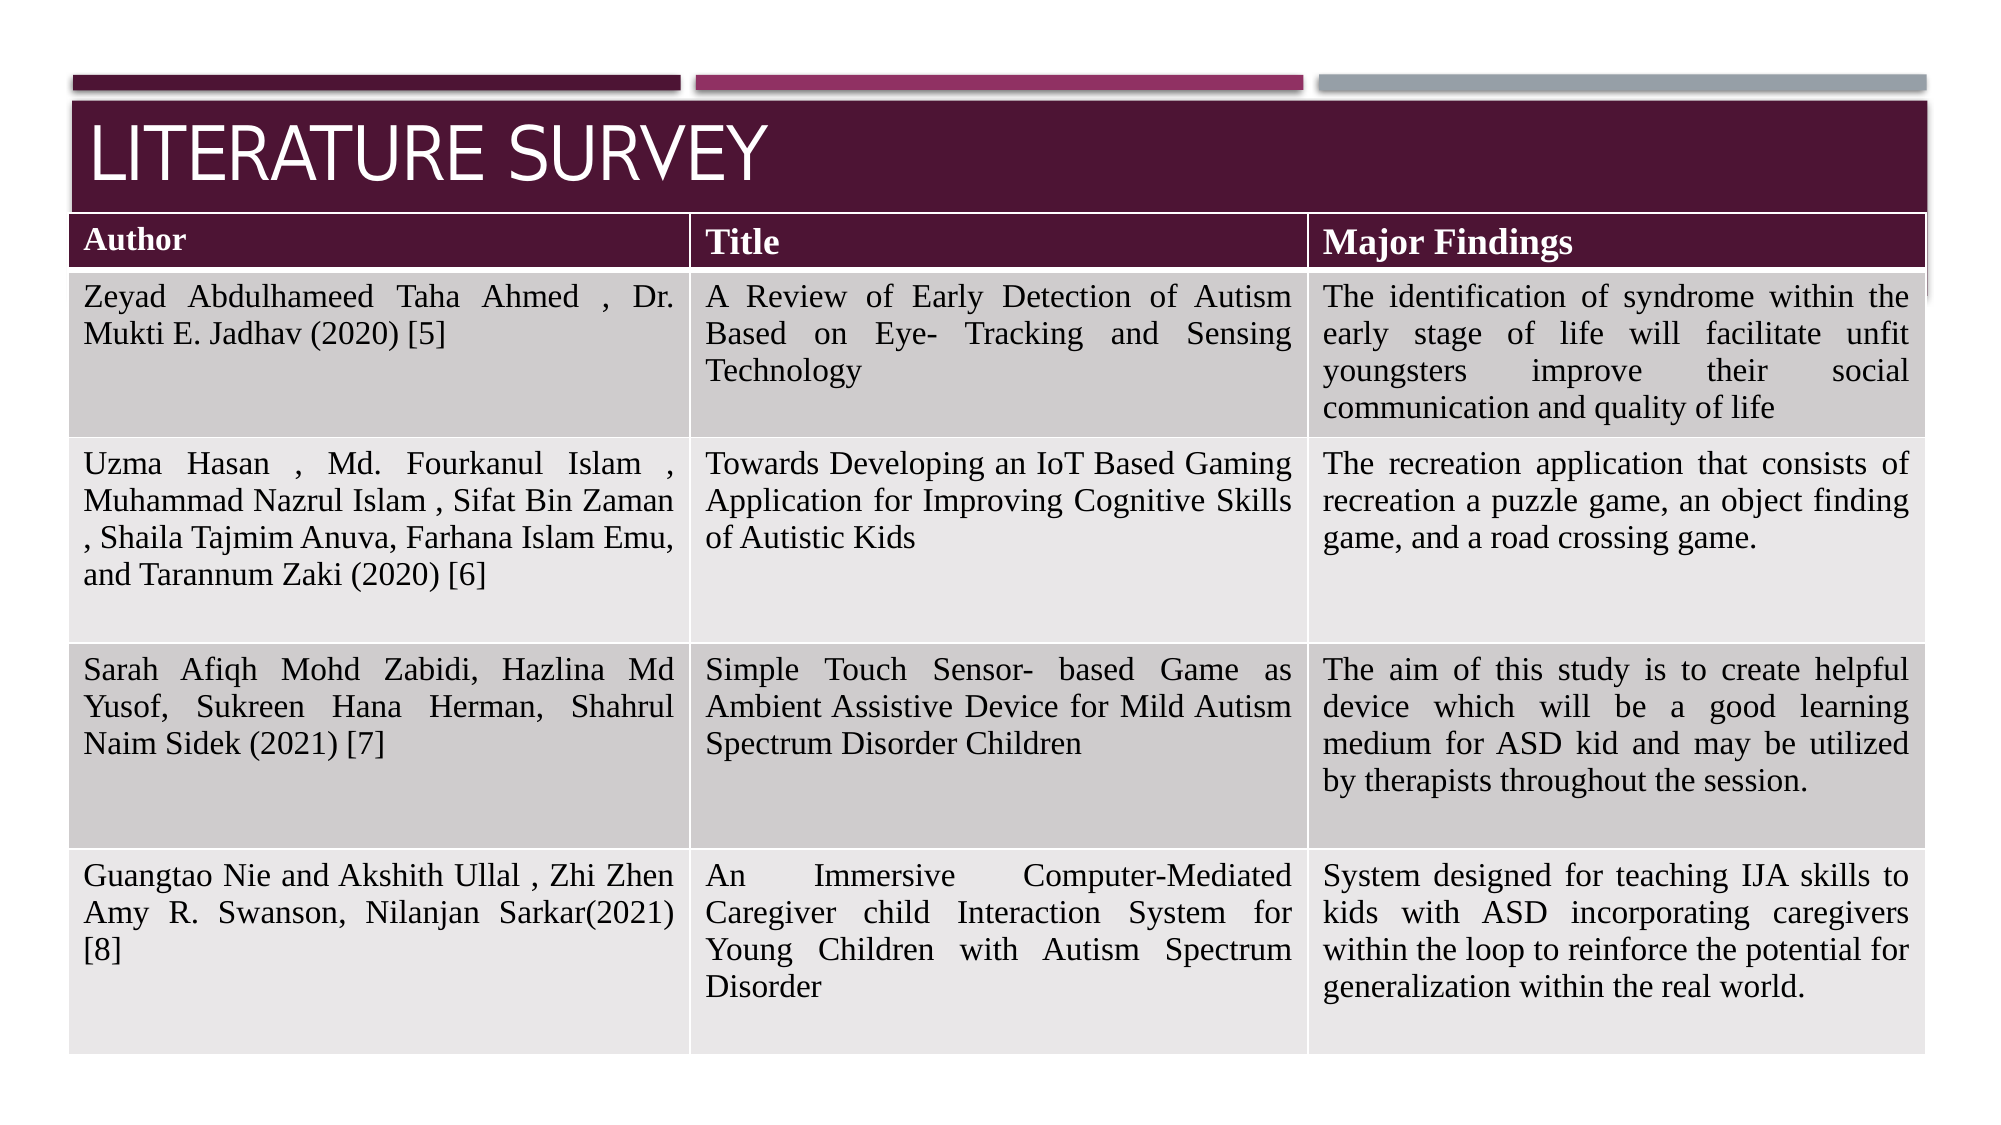

# LITERATURE SURVEY
| Author | Title | Major Findings |
| --- | --- | --- |
| Zeyad Abdulhameed Taha Ahmed , Dr. Mukti E. Jadhav (2020) [5] | A Review of Early Detection of Autism Based on Eye- Tracking and Sensing Technology | The identification of syndrome within the early stage of life will facilitate unfit youngsters improve their social communication and quality of life |
| Uzma Hasan , Md. Fourkanul Islam , Muhammad Nazrul Islam , Sifat Bin Zaman , Shaila Tajmim Anuva, Farhana Islam Emu, and Tarannum Zaki (2020) [6] | Towards Developing an IoT Based Gaming Application for Improving Cognitive Skills of Autistic Kids | The recreation application that consists of recreation a puzzle game, an object finding game, and a road crossing game. |
| Sarah Afiqh Mohd Zabidi, Hazlina Md Yusof, Sukreen Hana Herman, Shahrul Naim Sidek (2021) [7] | Simple Touch Sensor- based Game as Ambient Assistive Device for Mild Autism Spectrum Disorder Children | The aim of this study is to create helpful device which will be a good learning medium for ASD kid and may be utilized by therapists throughout the session. |
| Guangtao Nie and Akshith Ullal , Zhi Zhen Amy R. Swanson, Nilanjan Sarkar(2021) [8] | An Immersive Computer-Mediated Caregiver child Interaction System for Young Children with Autism Spectrum Disorder | System designed for teaching IJA skills to kids with ASD incorporating caregivers within the loop to reinforce the potential for generalization within the real world. |